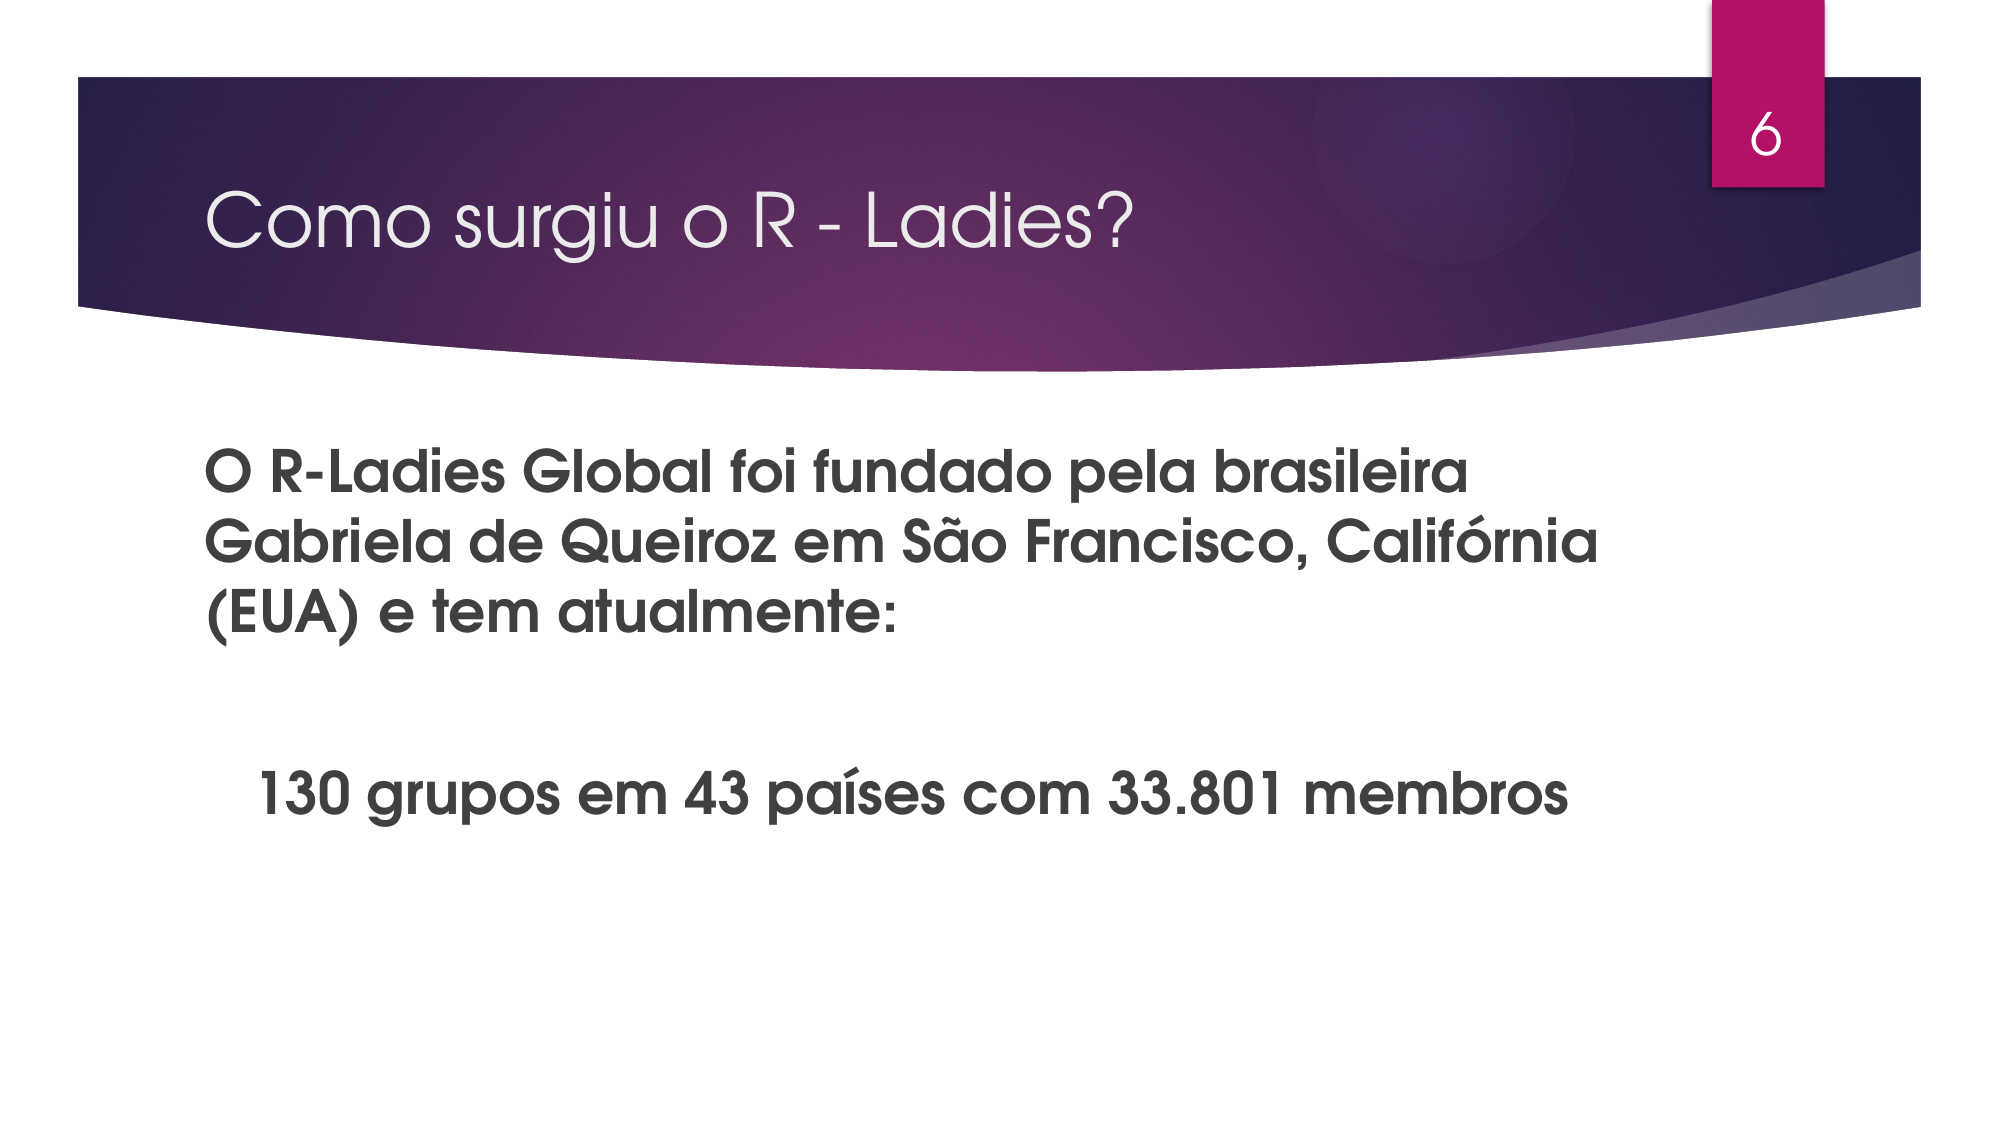

6
# Como surgiu o R - Ladies?
O R-Ladies Global foi fundado pela brasileira Gabriela de Queiroz em São Francisco, Califórnia (EUA) e tem atualmente:

   130 grupos em 43 países com 33.801 membros